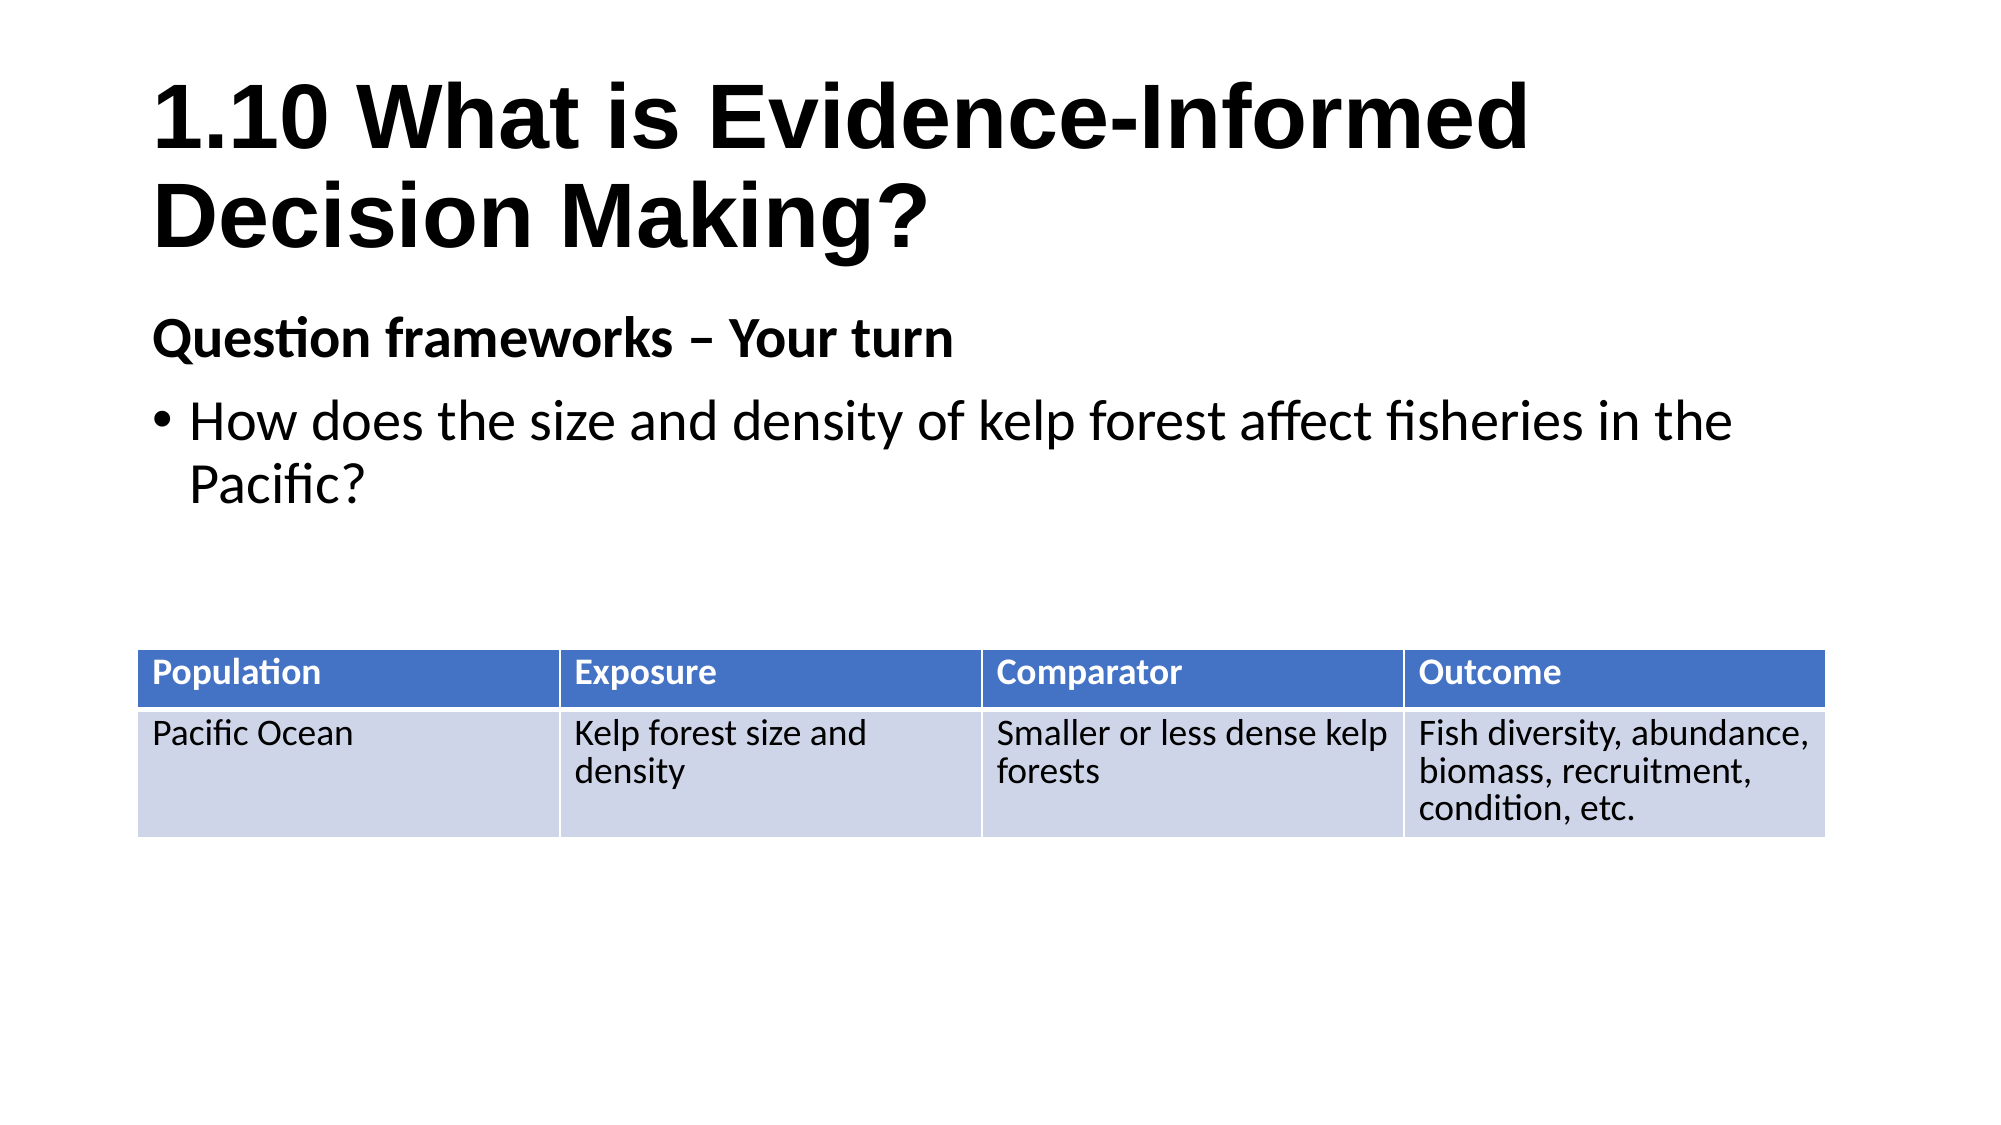

# 1.10 What is Evidence-Informed Decision Making?
Question frameworks – Your turn
How does the size and density of kelp forest affect fisheries in the Pacific?

| Population | Intervention/Exposure | Comparator | Outcome |
| --- | --- | --- | --- |
|  |  |  |  |
| Population | Exposure | Comparator | Outcome |
| --- | --- | --- | --- |
| Pacific Ocean | Kelp forest size and density | Smaller or less dense kelp forests | Fish diversity, abundance, biomass, recruitment, condition, etc. |